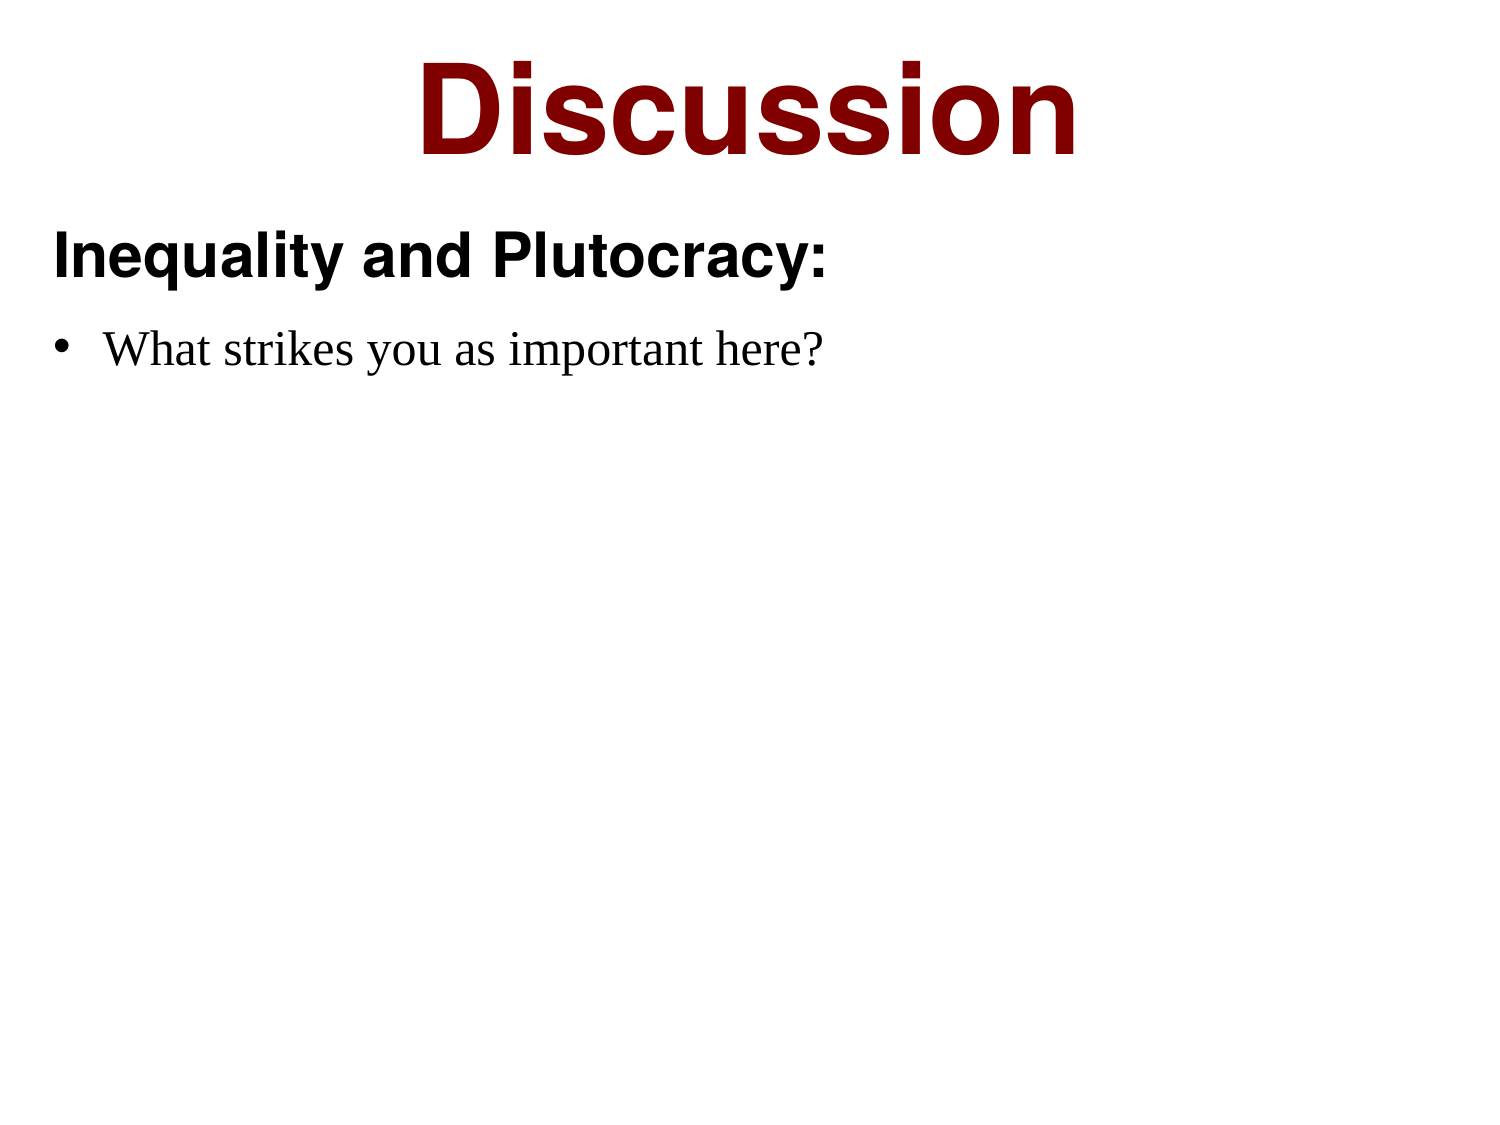

Discussion
Inequality and Plutocracy:
What strikes you as important here?